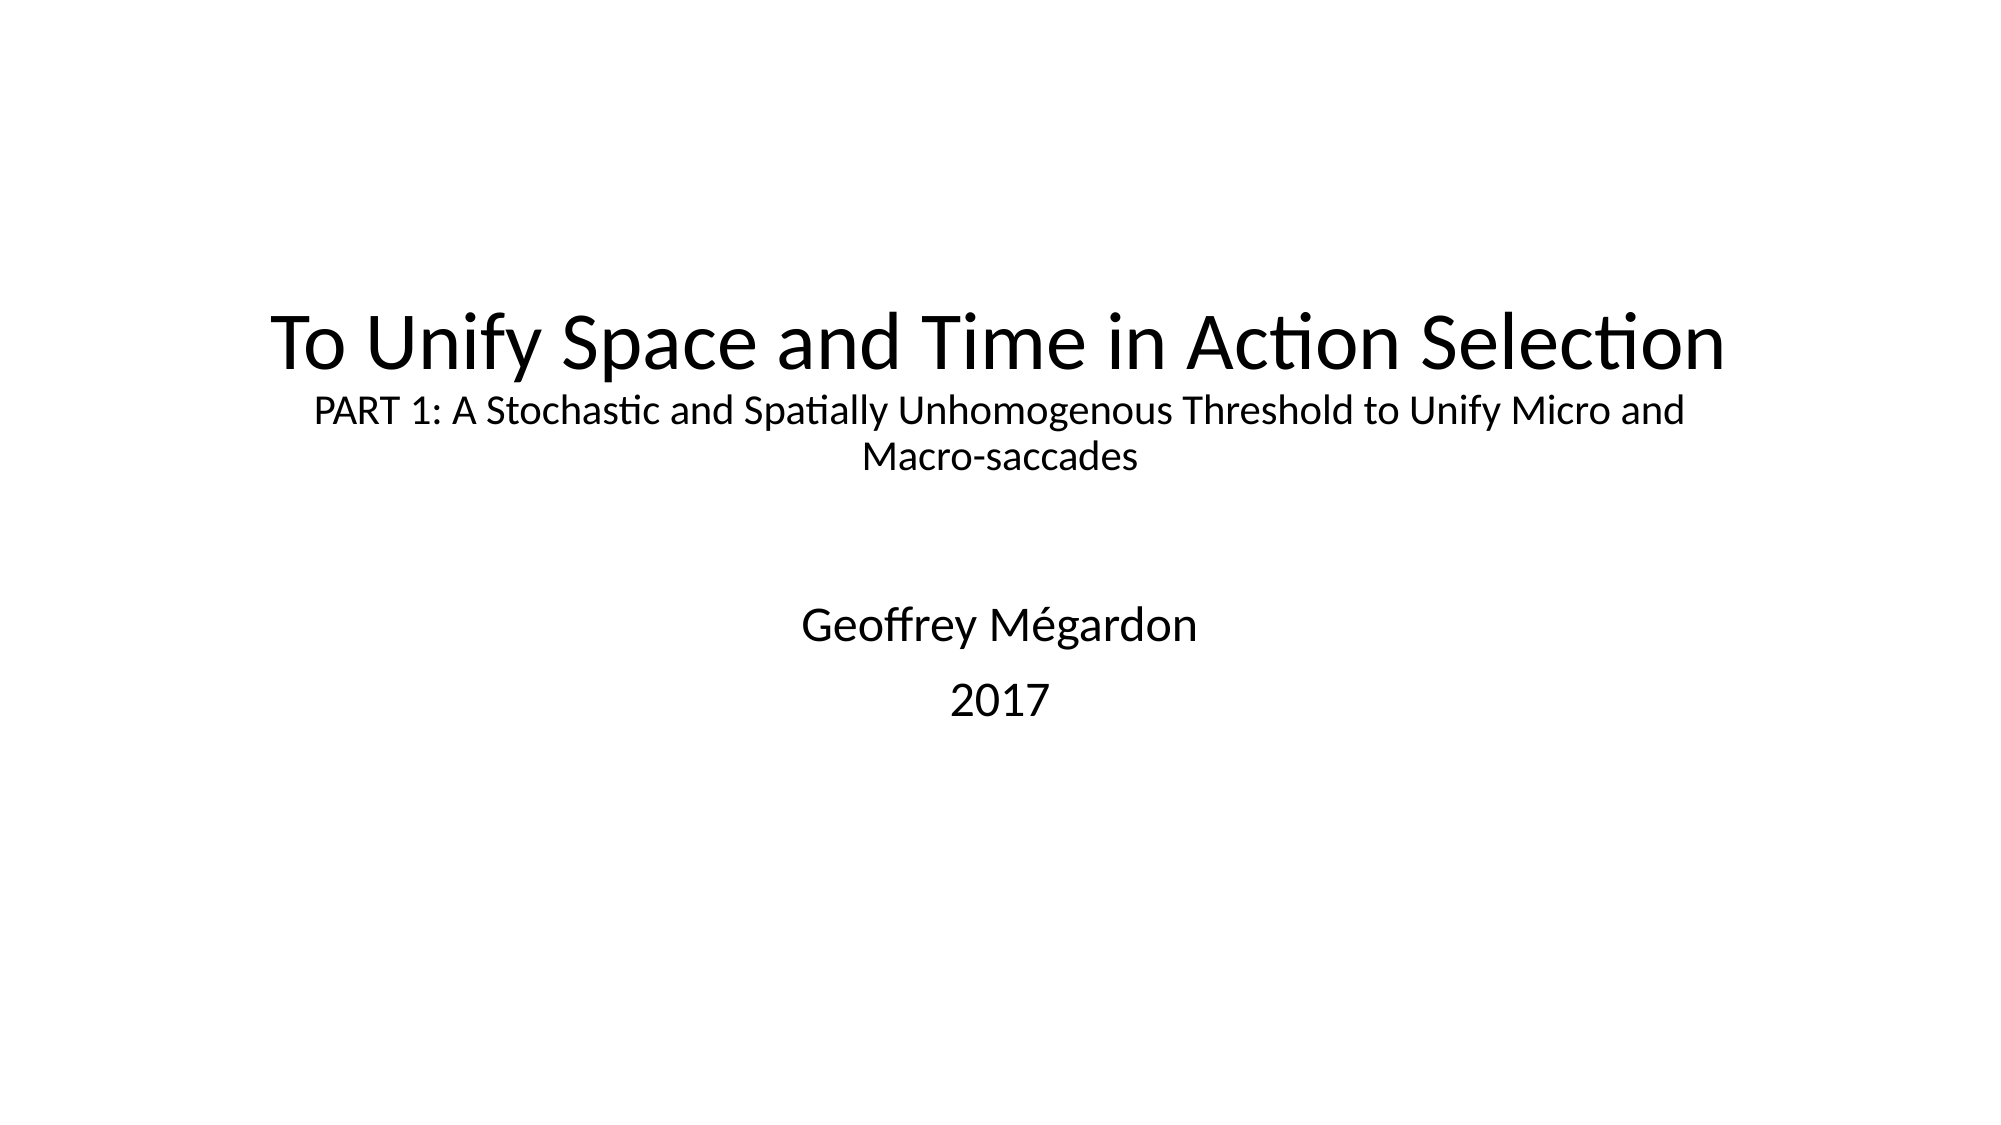

# To Unify Space and Time in Action Selection PART 1: A Stochastic and Spatially Unhomogenous Threshold to Unify Micro and Macro-saccades
Geoffrey Mégardon
2017